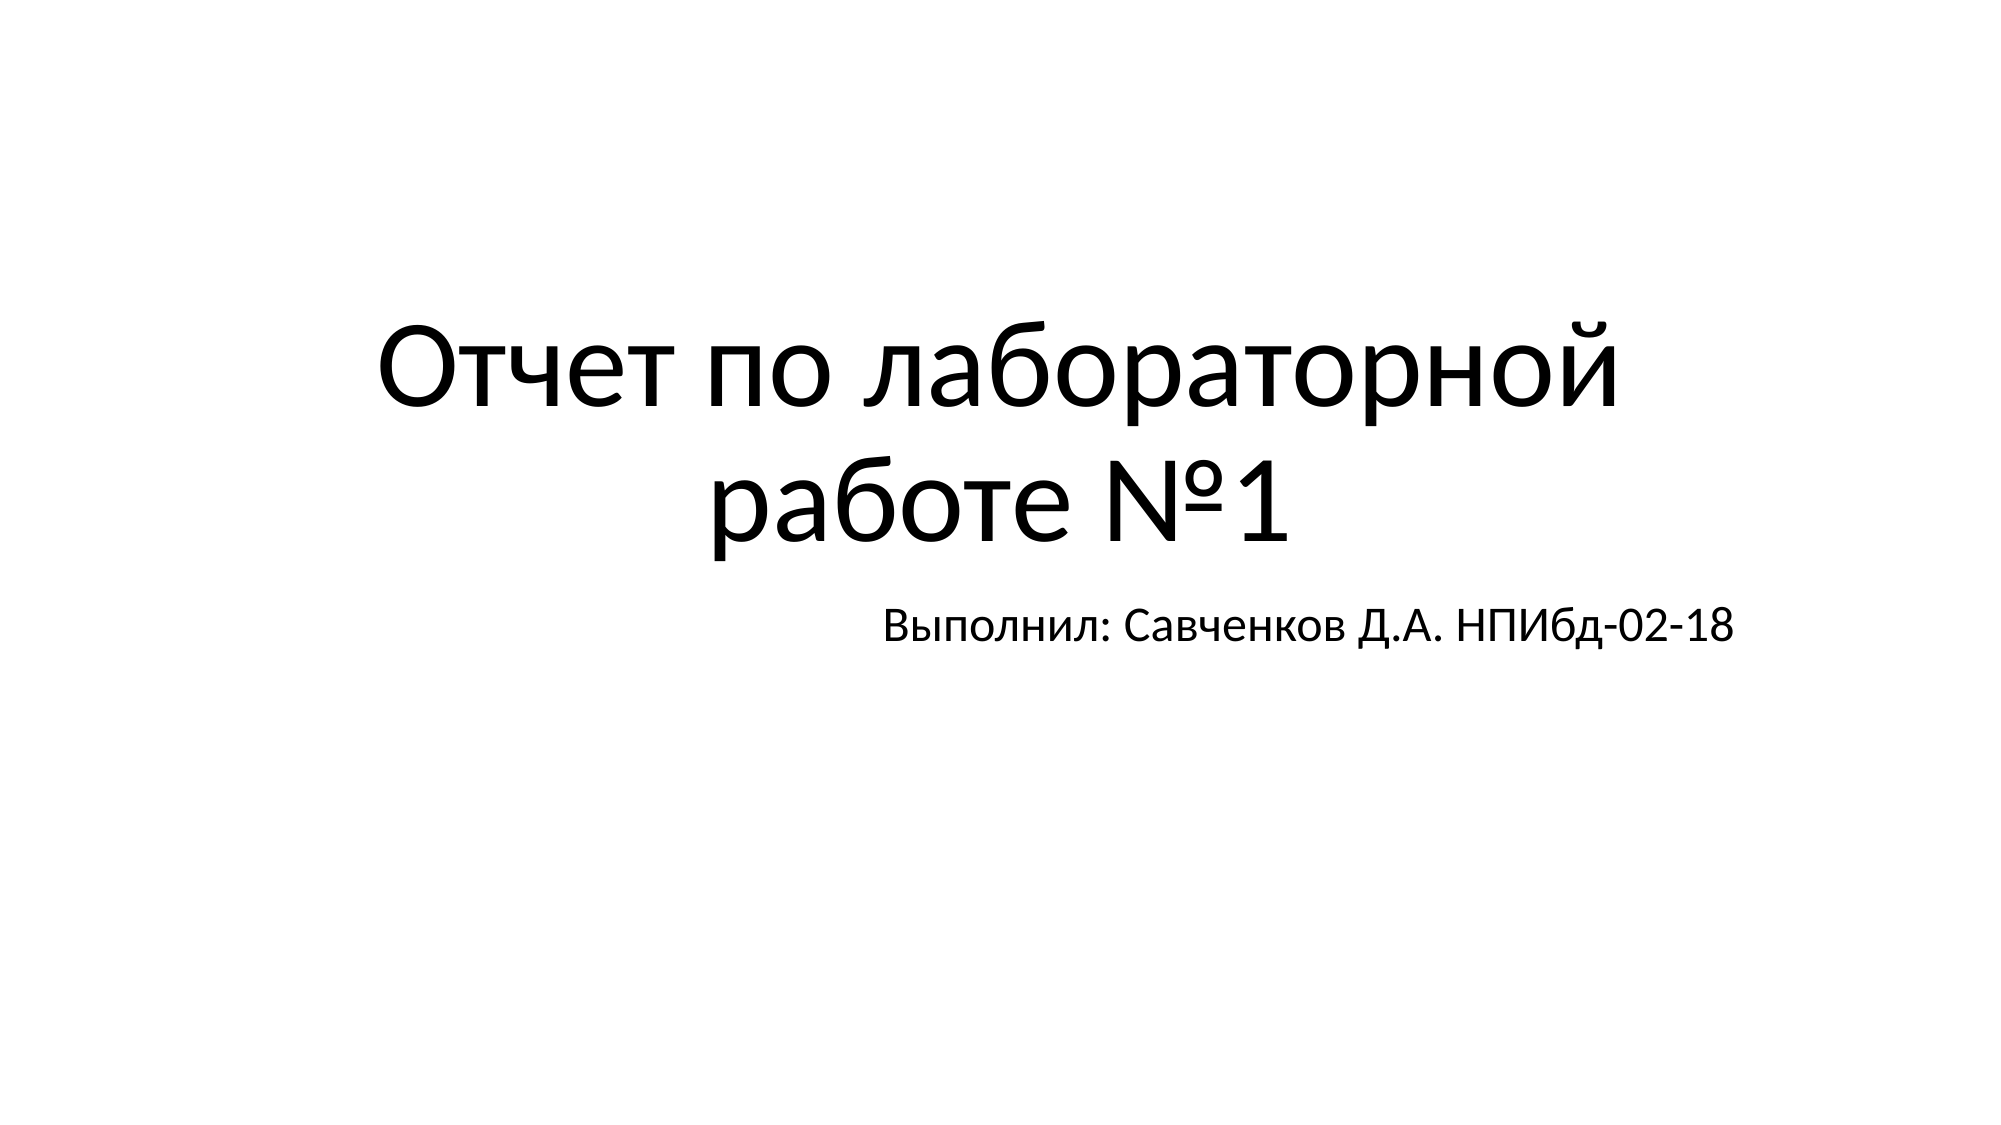

# Отчет по лабораторной работе №1
Выполнил: Савченков Д.А. НПИбд-02-18